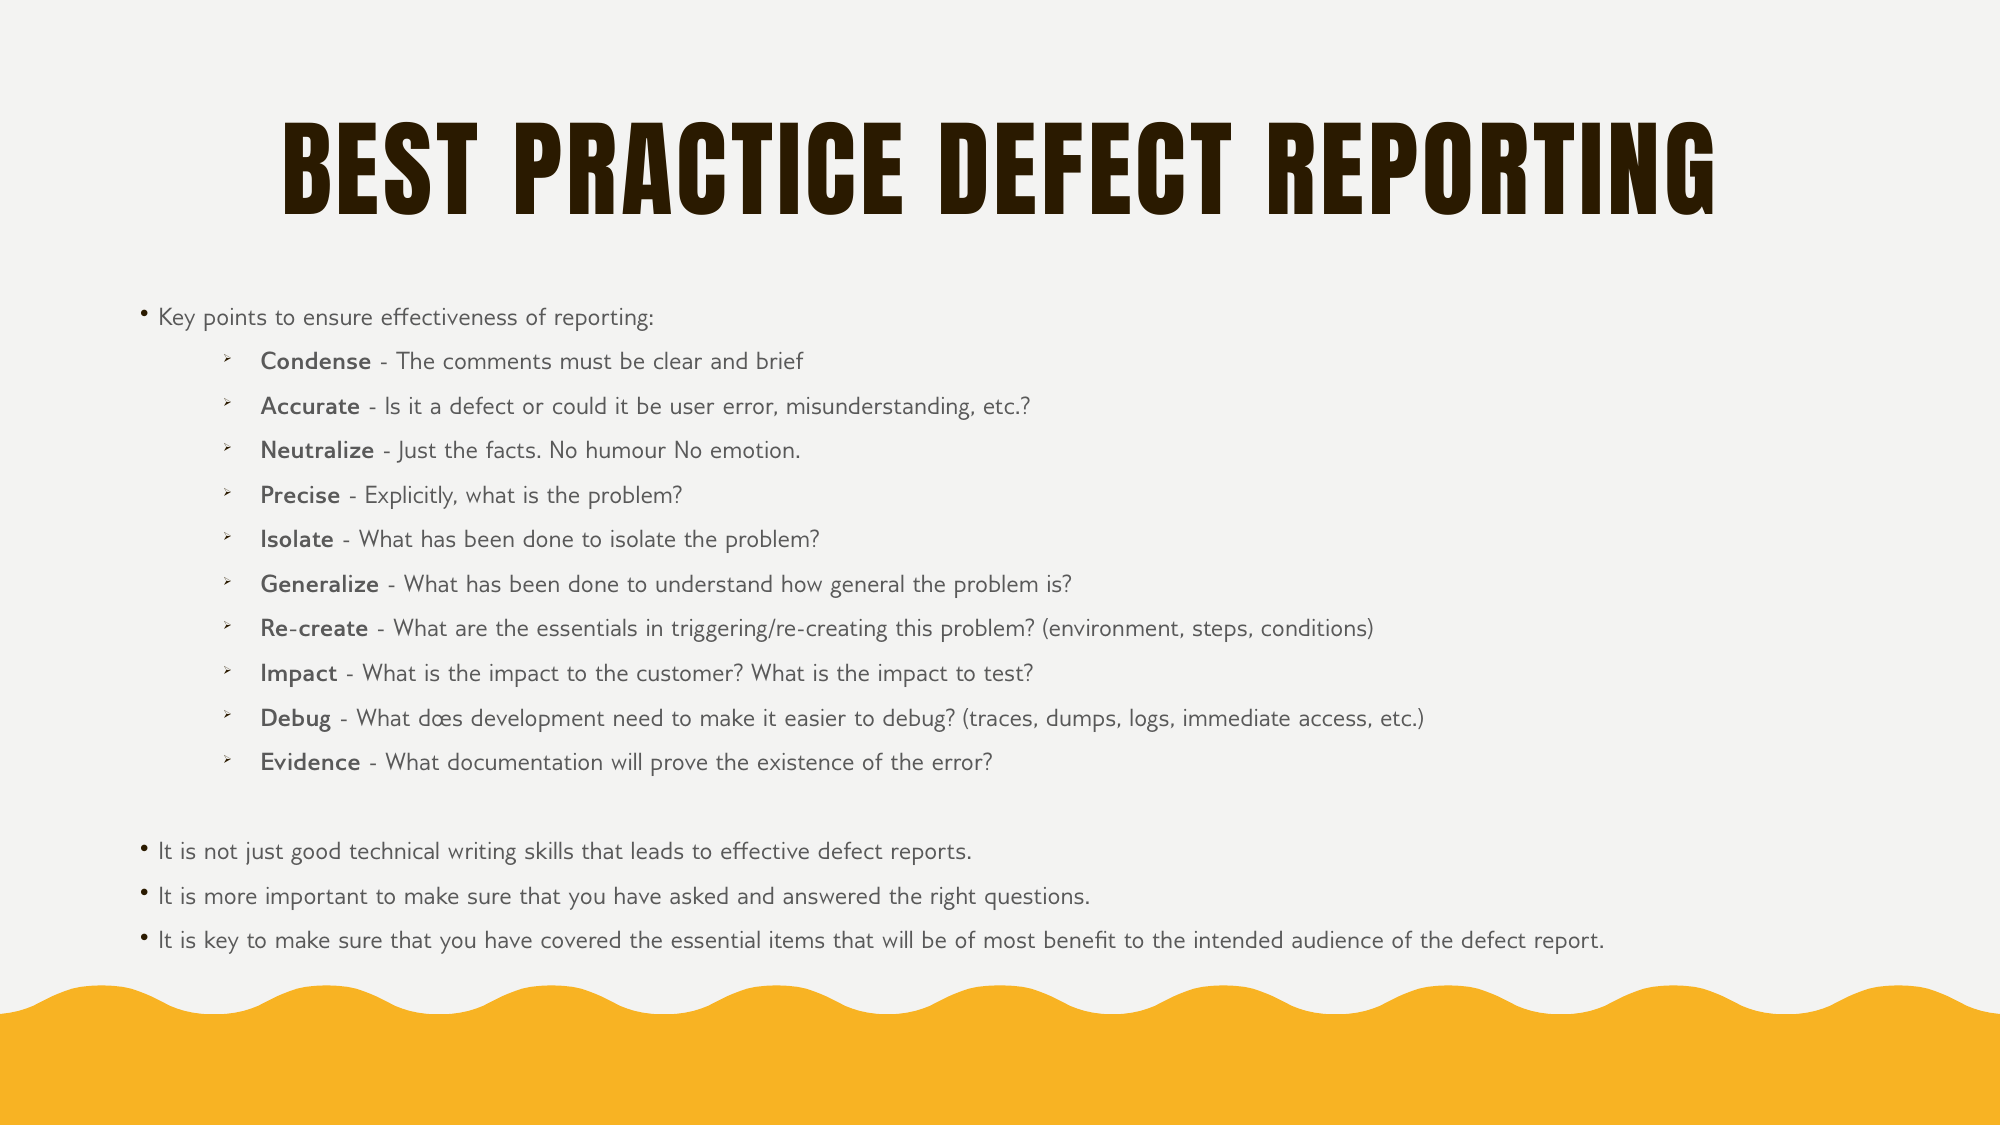

Best Practice Defect Reporting
 Key points to ensure effectiveness of reporting:
Condense - The comments must be clear and brief
Accurate - Is it a defect or could it be user error, misunderstanding, etc.?
Neutralize - Just the facts. No humour No emotion.
Precise - Explicitly, what is the problem?
Isolate - What has been done to isolate the problem?
Generalize - What has been done to understand how general the problem is?
Re-create - What are the essentials in triggering/re-creating this problem? (environment, steps, conditions)
Impact - What is the impact to the customer? What is the impact to test?
Debug - What does development need to make it easier to debug? (traces, dumps, logs, immediate access, etc.)
Evidence - What documentation will prove the existence of the error?

 It is not just good technical writing skills that leads to effective defect reports.
 It is more important to make sure that you have asked and answered the right questions.
 It is key to make sure that you have covered the essential items that will be of most benefit to the intended audience of the defect report.